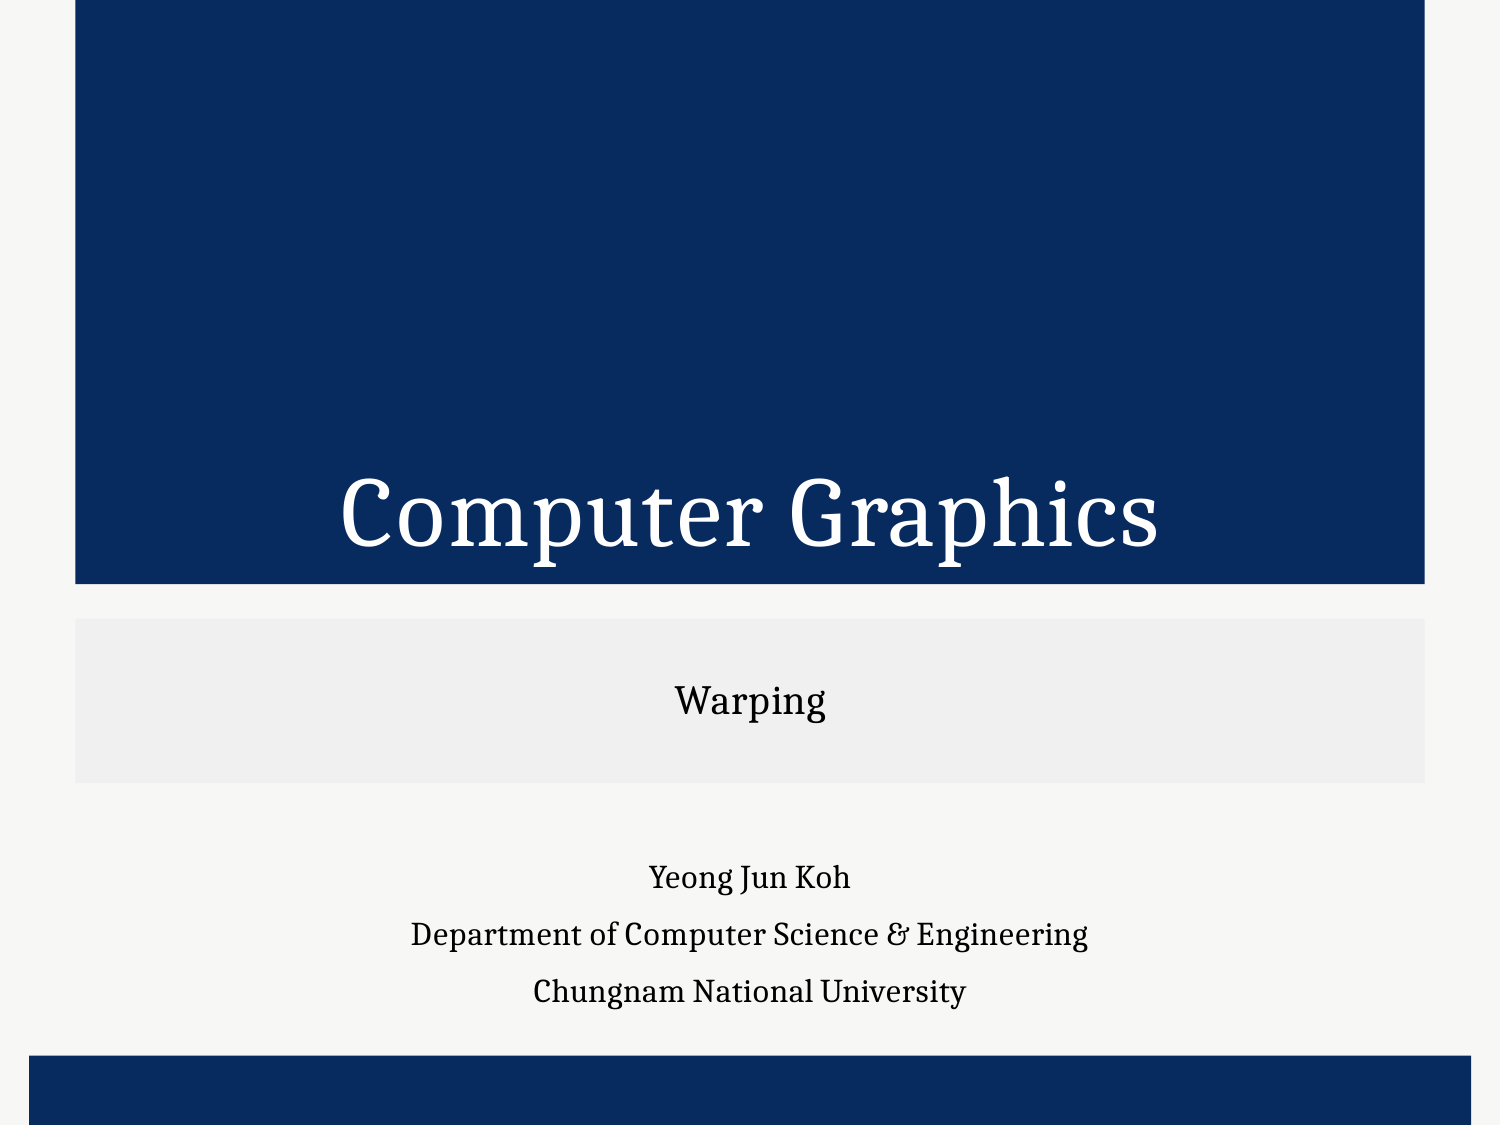

# Computer Graphics
Warping
Yeong Jun Koh
Department of Computer Science & Engineering
Chungnam National University